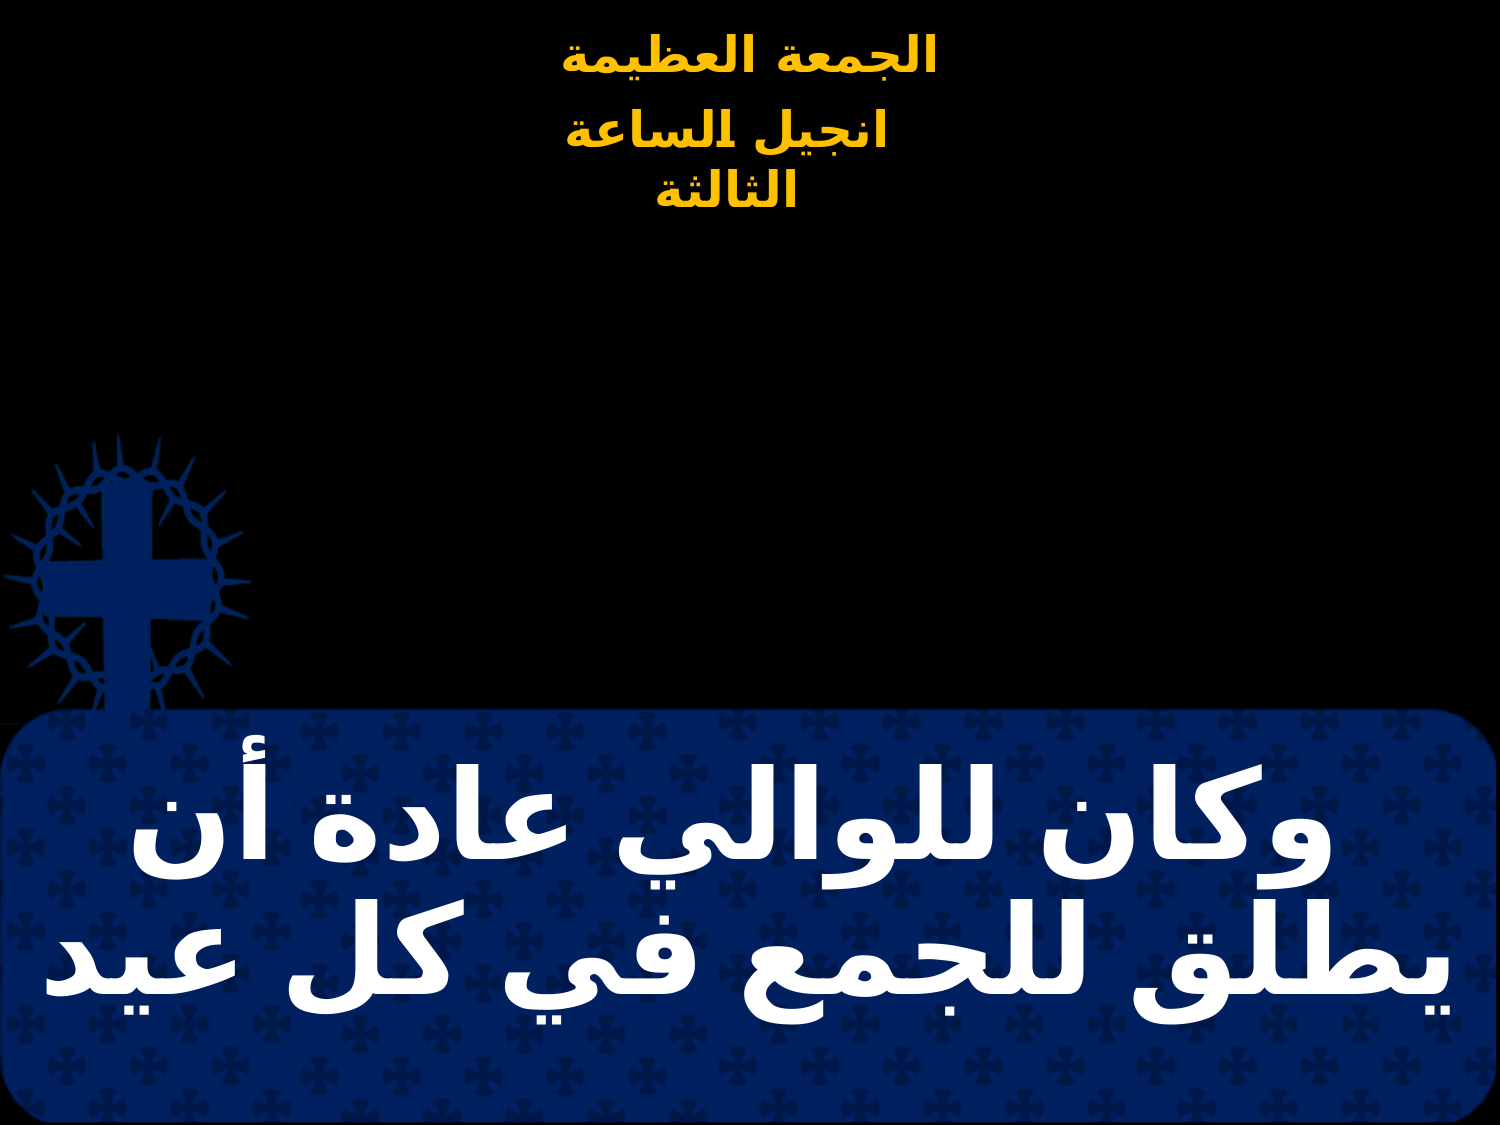

# وكان للوالي عادة أن يطلق للجمع في كل عيد